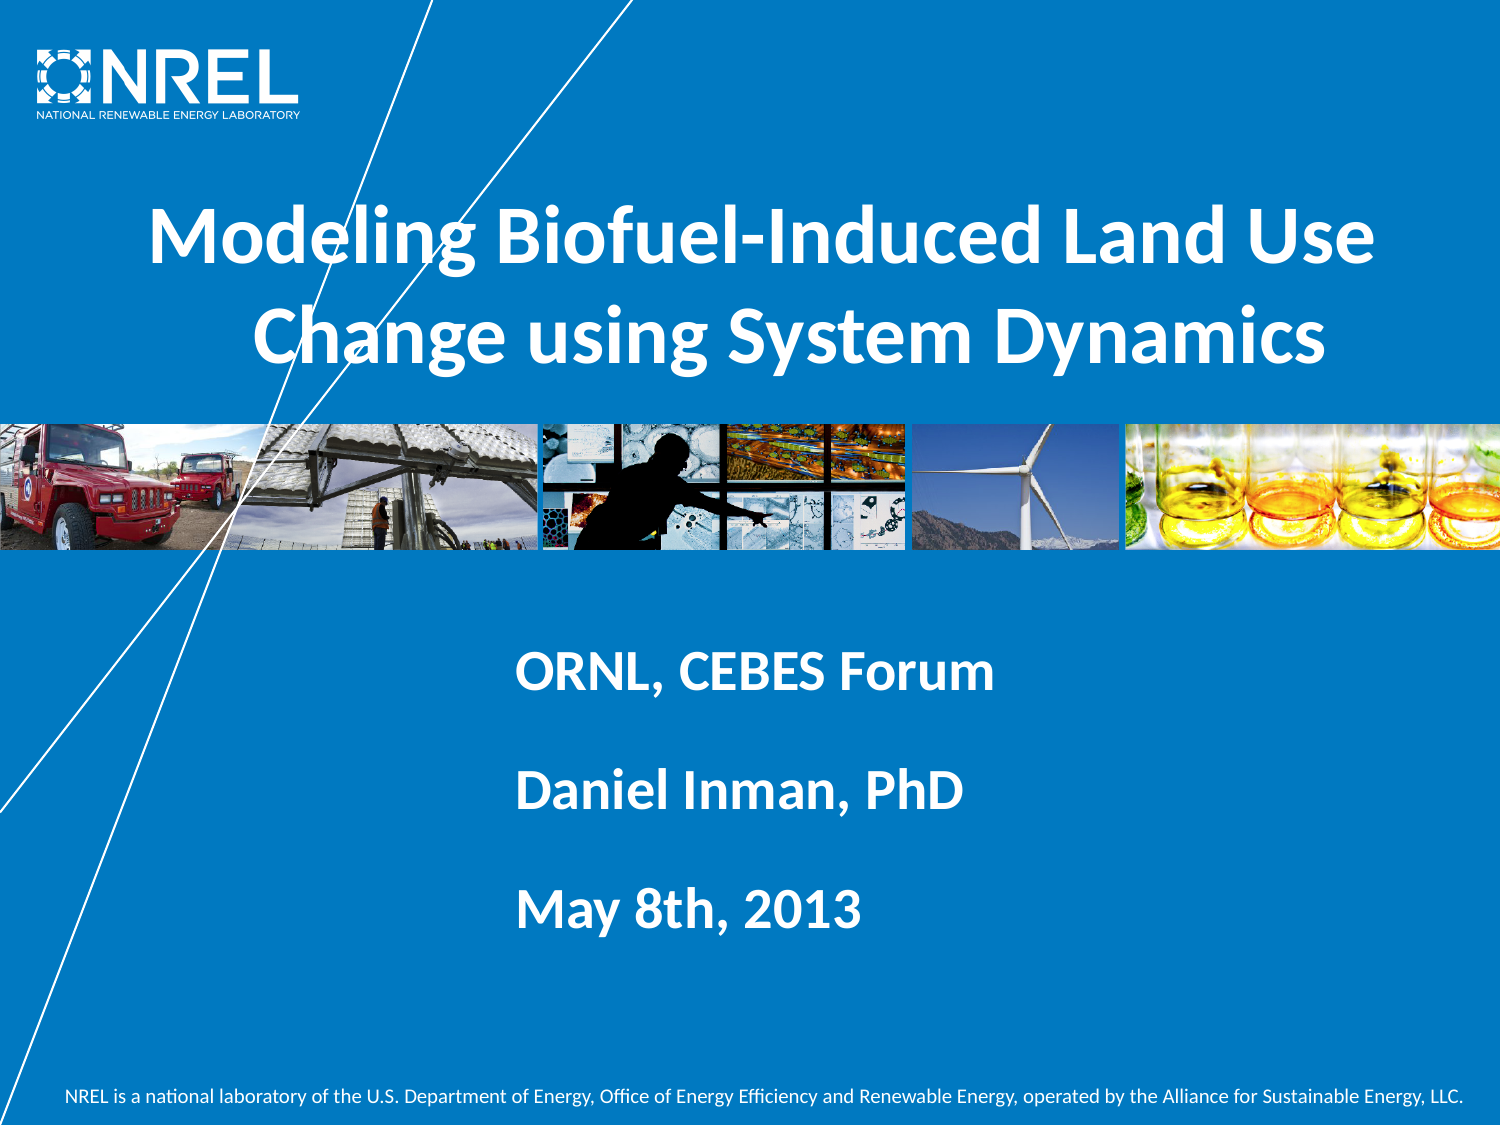

Modeling Biofuel-Induced Land Use Change using System Dynamics
ORNL, CEBES Forum
Daniel Inman, PhD
May 8th, 2013